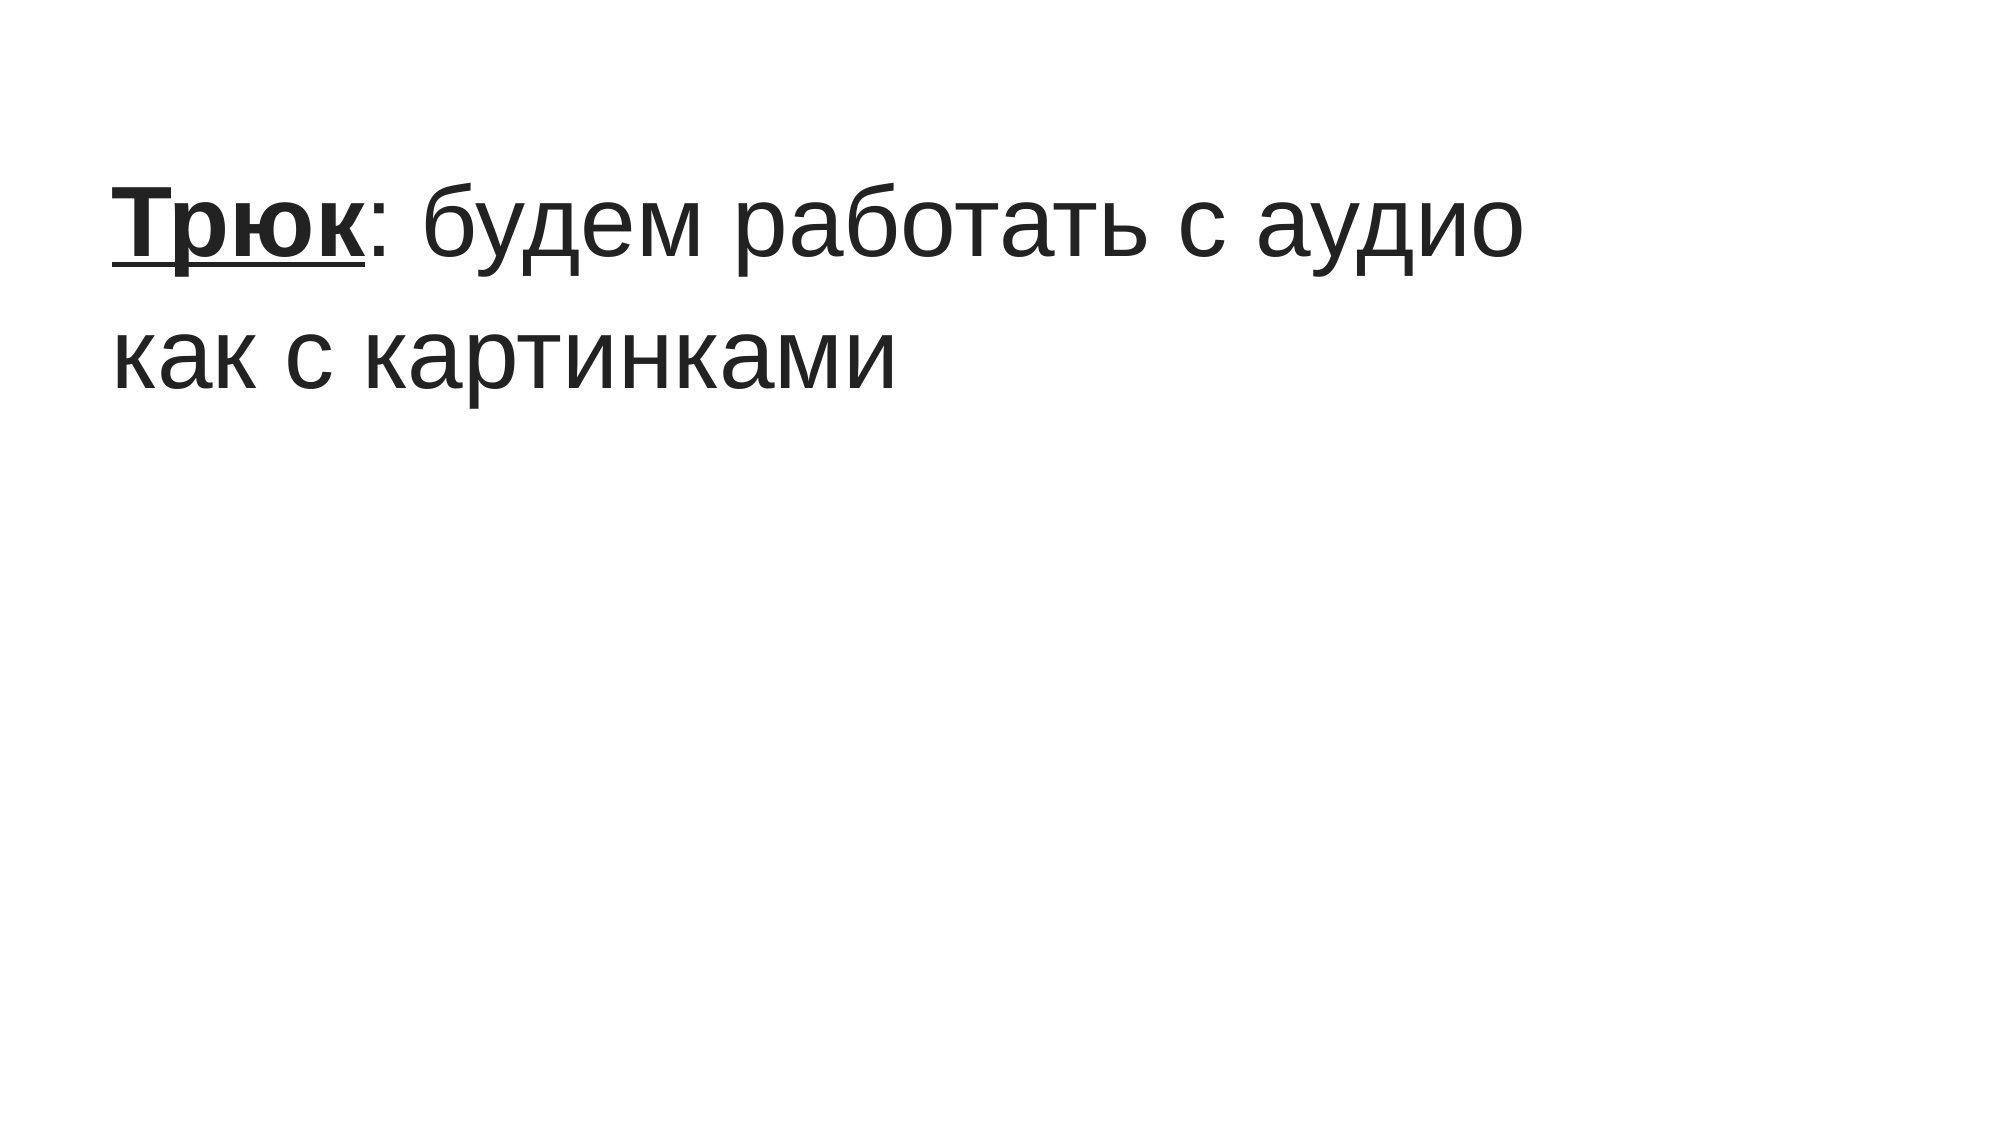

Трюк: будем работать с аудио как с картинками